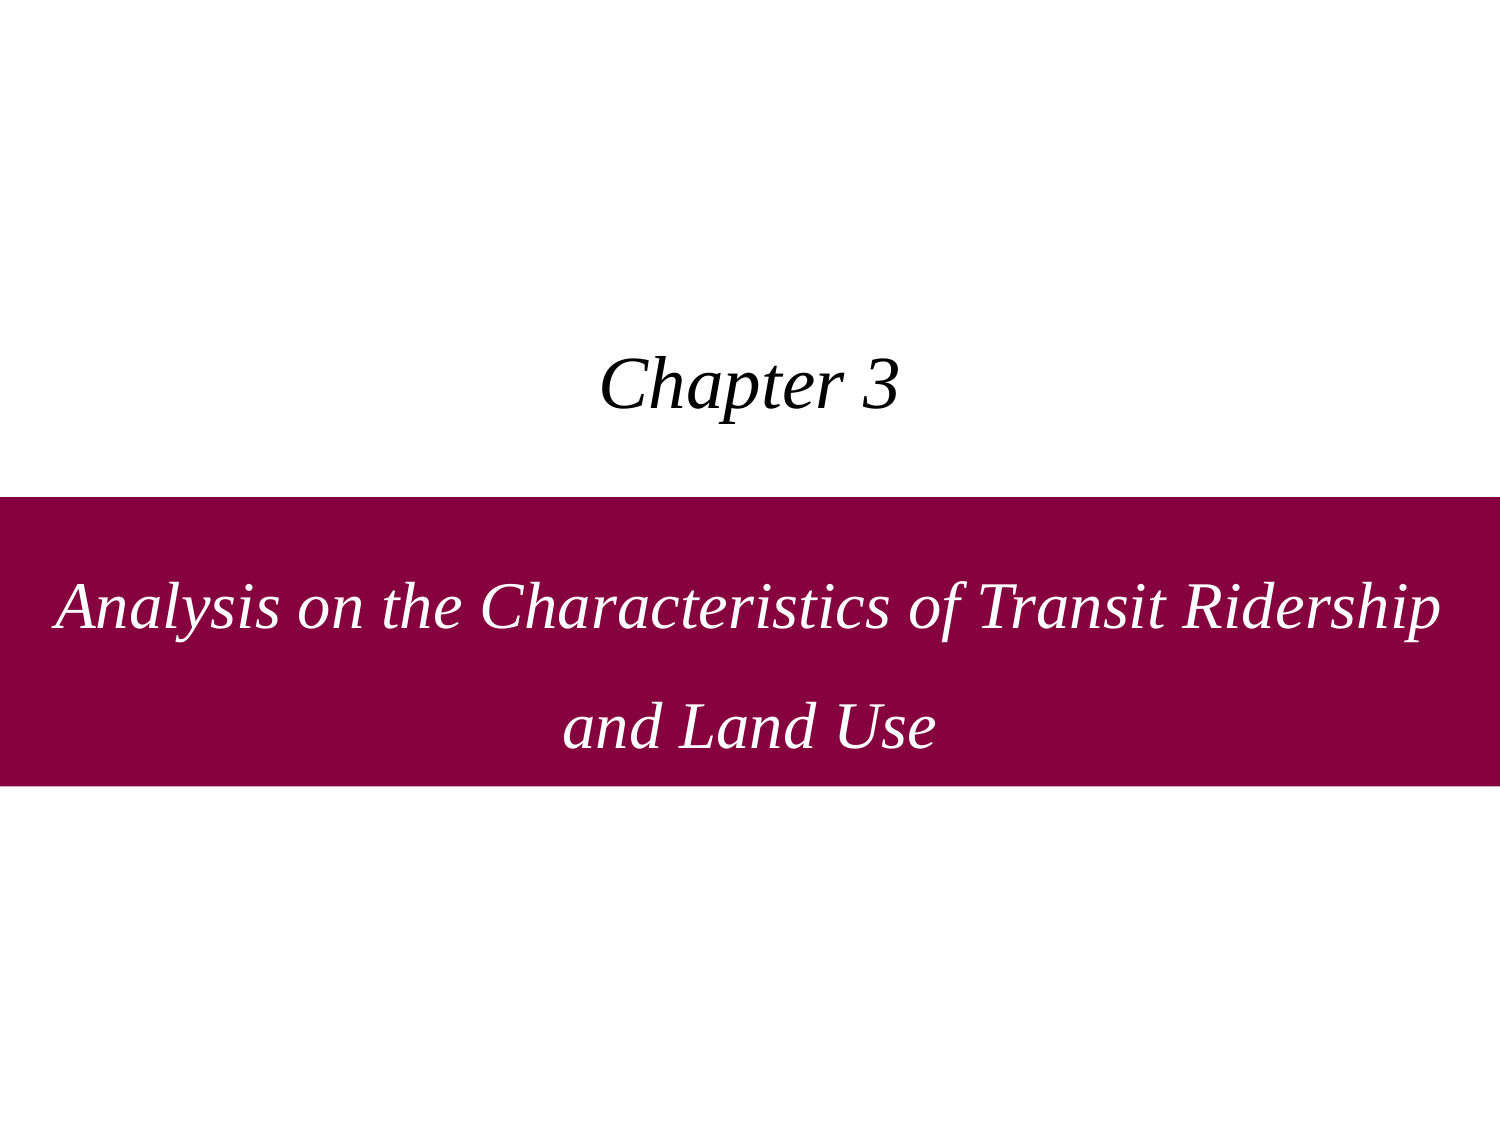

Chapter 3
Analysis on the Characteristics of Transit Ridership and Land Use